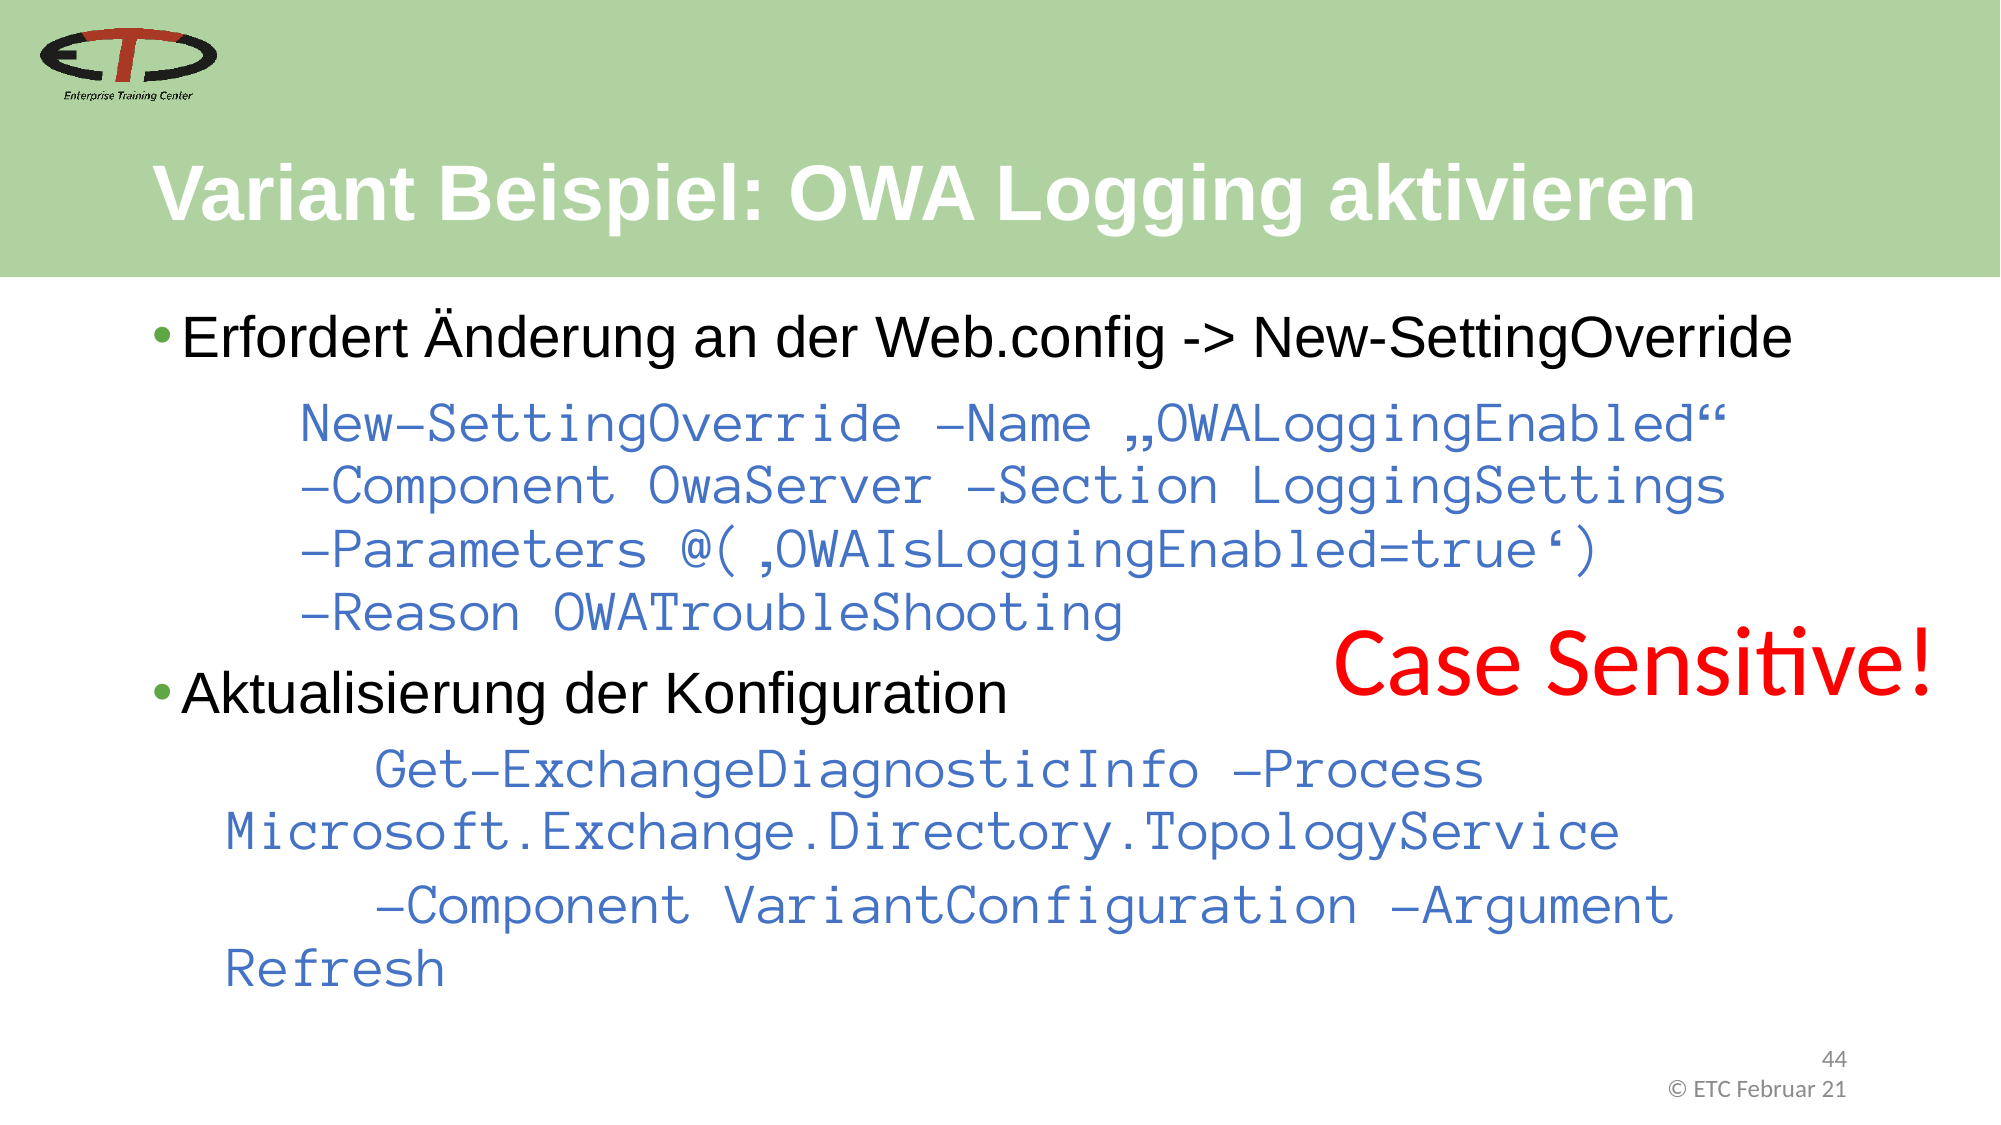

# Variant Beispiel: OWA Logging aktivieren
Erfordert Änderung an der Web.config -> New-SettingOverride
	New-SettingOverride –Name „OWALoggingEnabled“
	–Component OwaServer -Section LoggingSettings
	-Parameters @(‚OWAIsLoggingEnabled=true‘)
	-Reason OWATroubleShooting
Aktualisierung der Konfiguration
	Get-ExchangeDiagnosticInfo -Process 	Microsoft.Exchange.Directory.TopologyService
	-Component VariantConfiguration -Argument 	Refresh

Case Sensitive!
44
 © ETC Februar 21